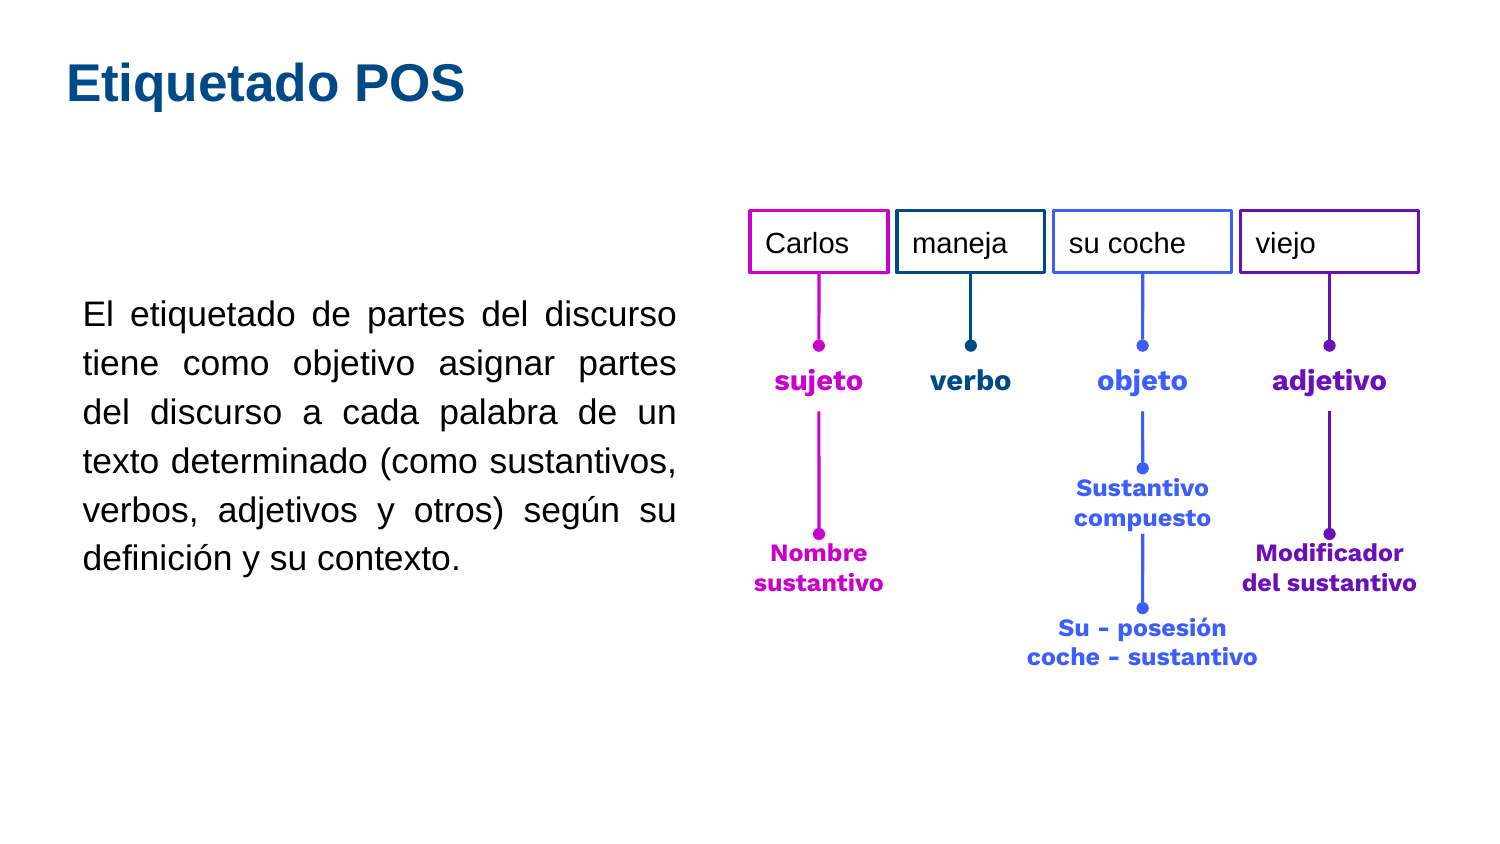

# Etiquetado POS
Carlos
maneja
su coche
viejo
El etiquetado de partes del discurso tiene como objetivo asignar partes del discurso a cada palabra de un texto determinado (como sustantivos, verbos, adjetivos y otros) según su definición y su contexto.
sujeto
verbo
objeto
adjetivo
Sustantivo compuesto
Nombre
sustantivo
Modificador del sustantivo
Su - posesión
coche - sustantivo